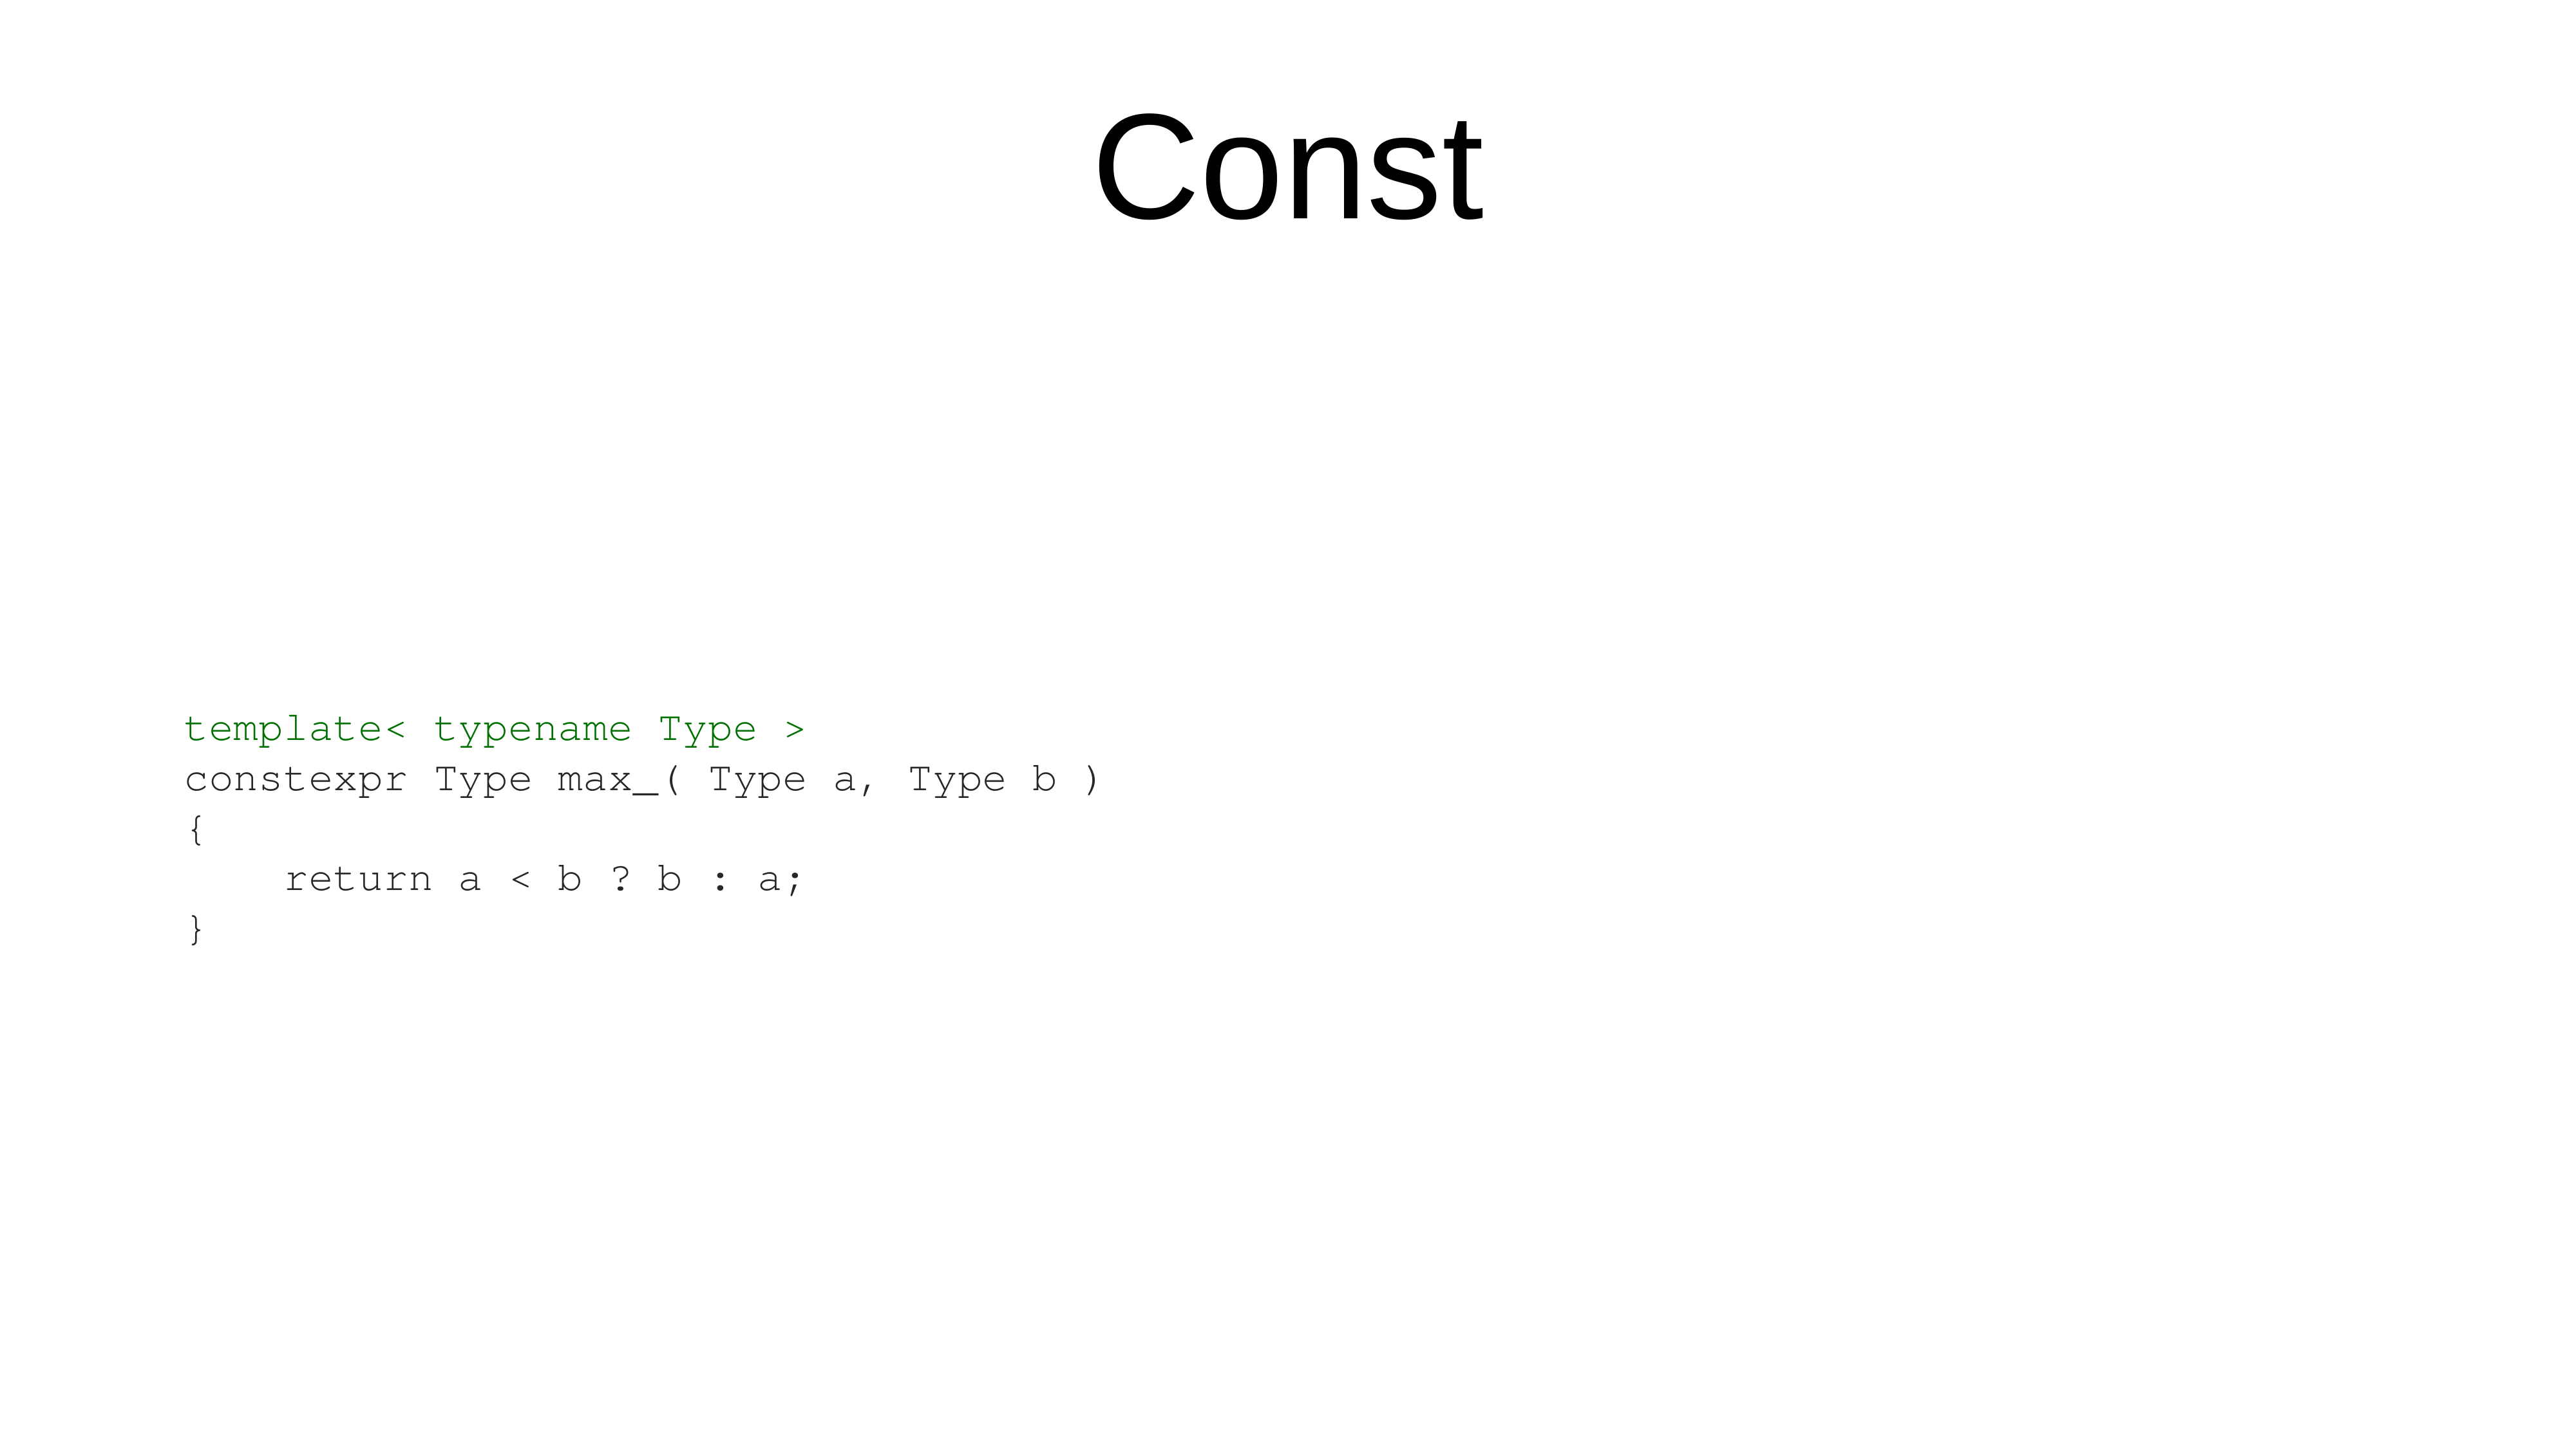

# Const
template< typename Type >
constexpr Type max_( Type a, Type b )
{
    return a < b ? b : a;
}